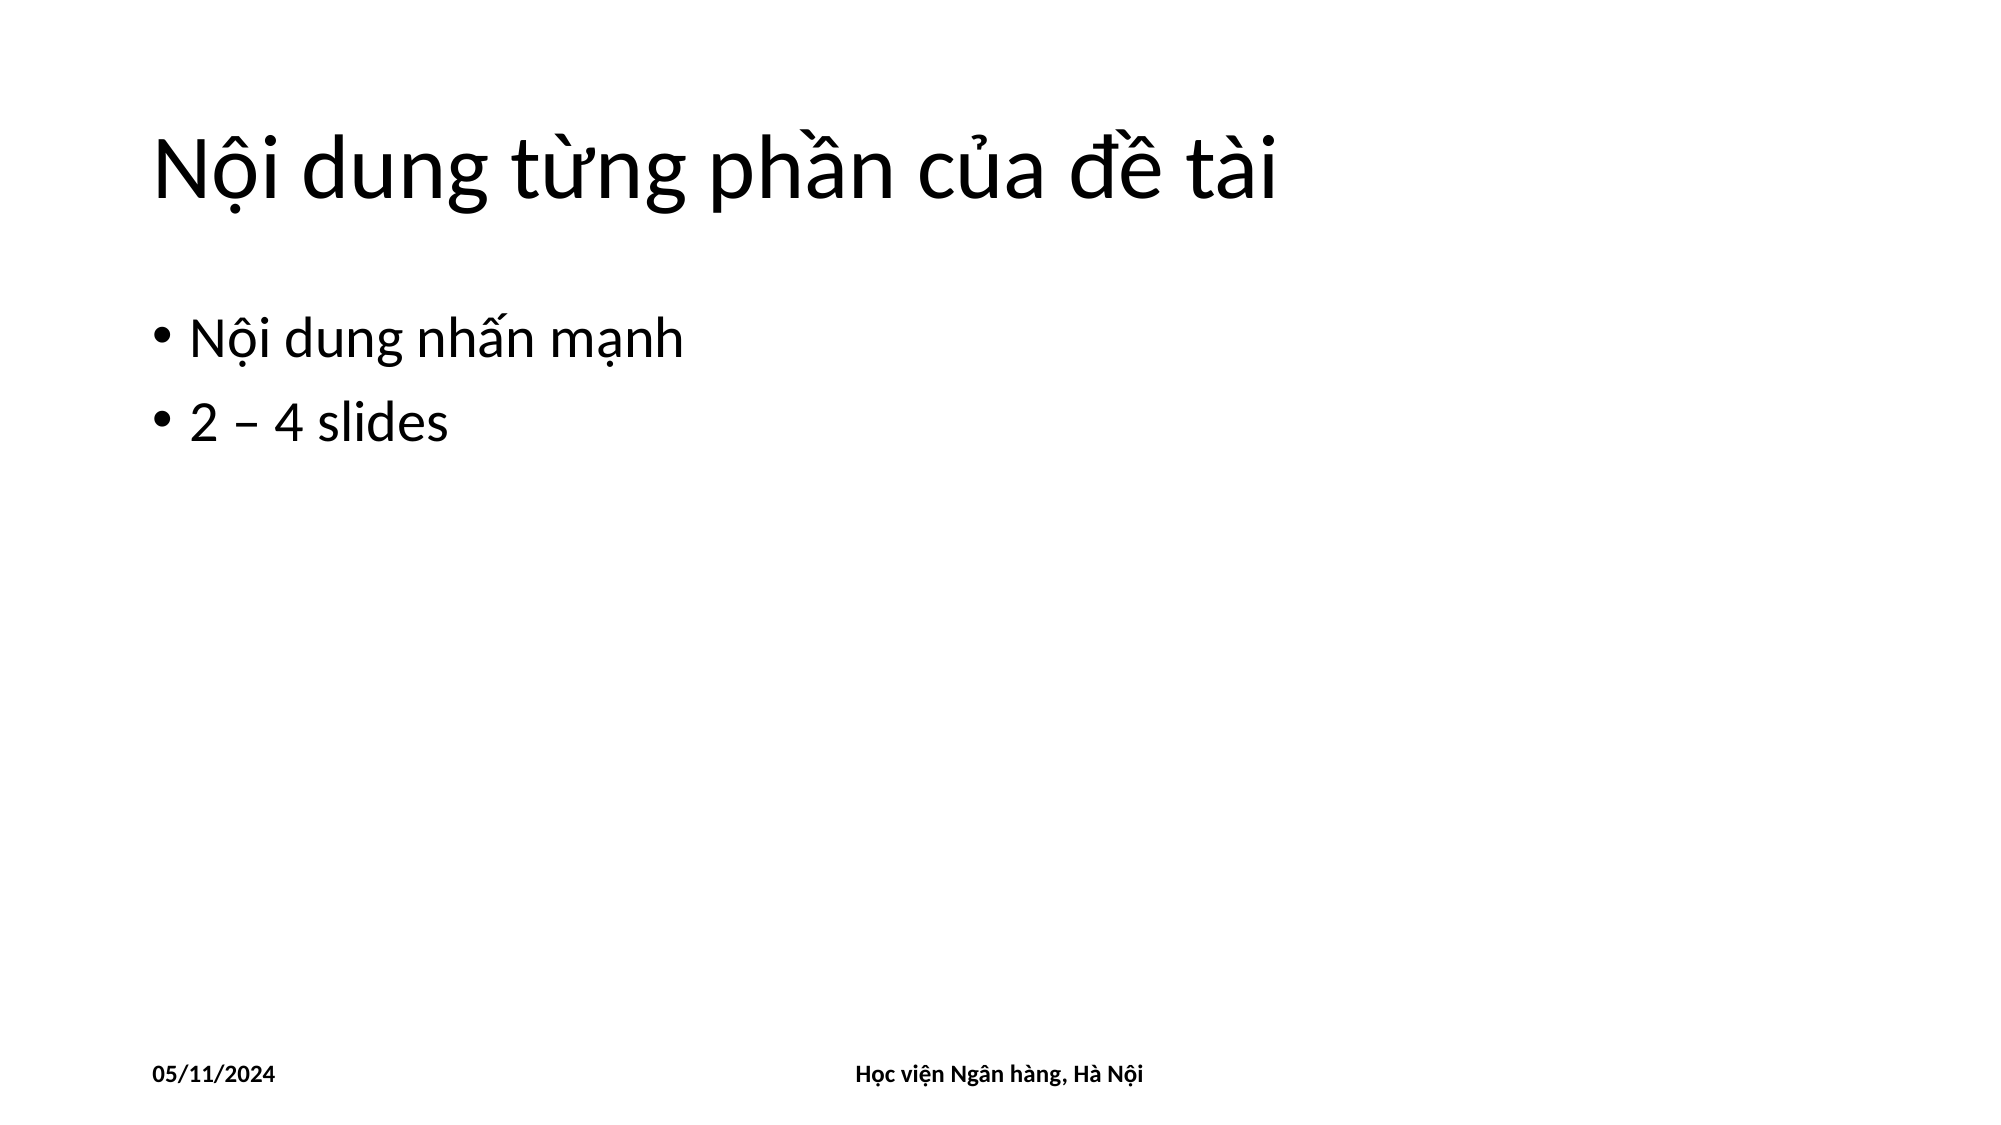

# Nội dung từng phần của đề tài
Nội dung nhấn mạnh
2 – 4 slides
05/11/2024
Học viện Ngân hàng, Hà Nội